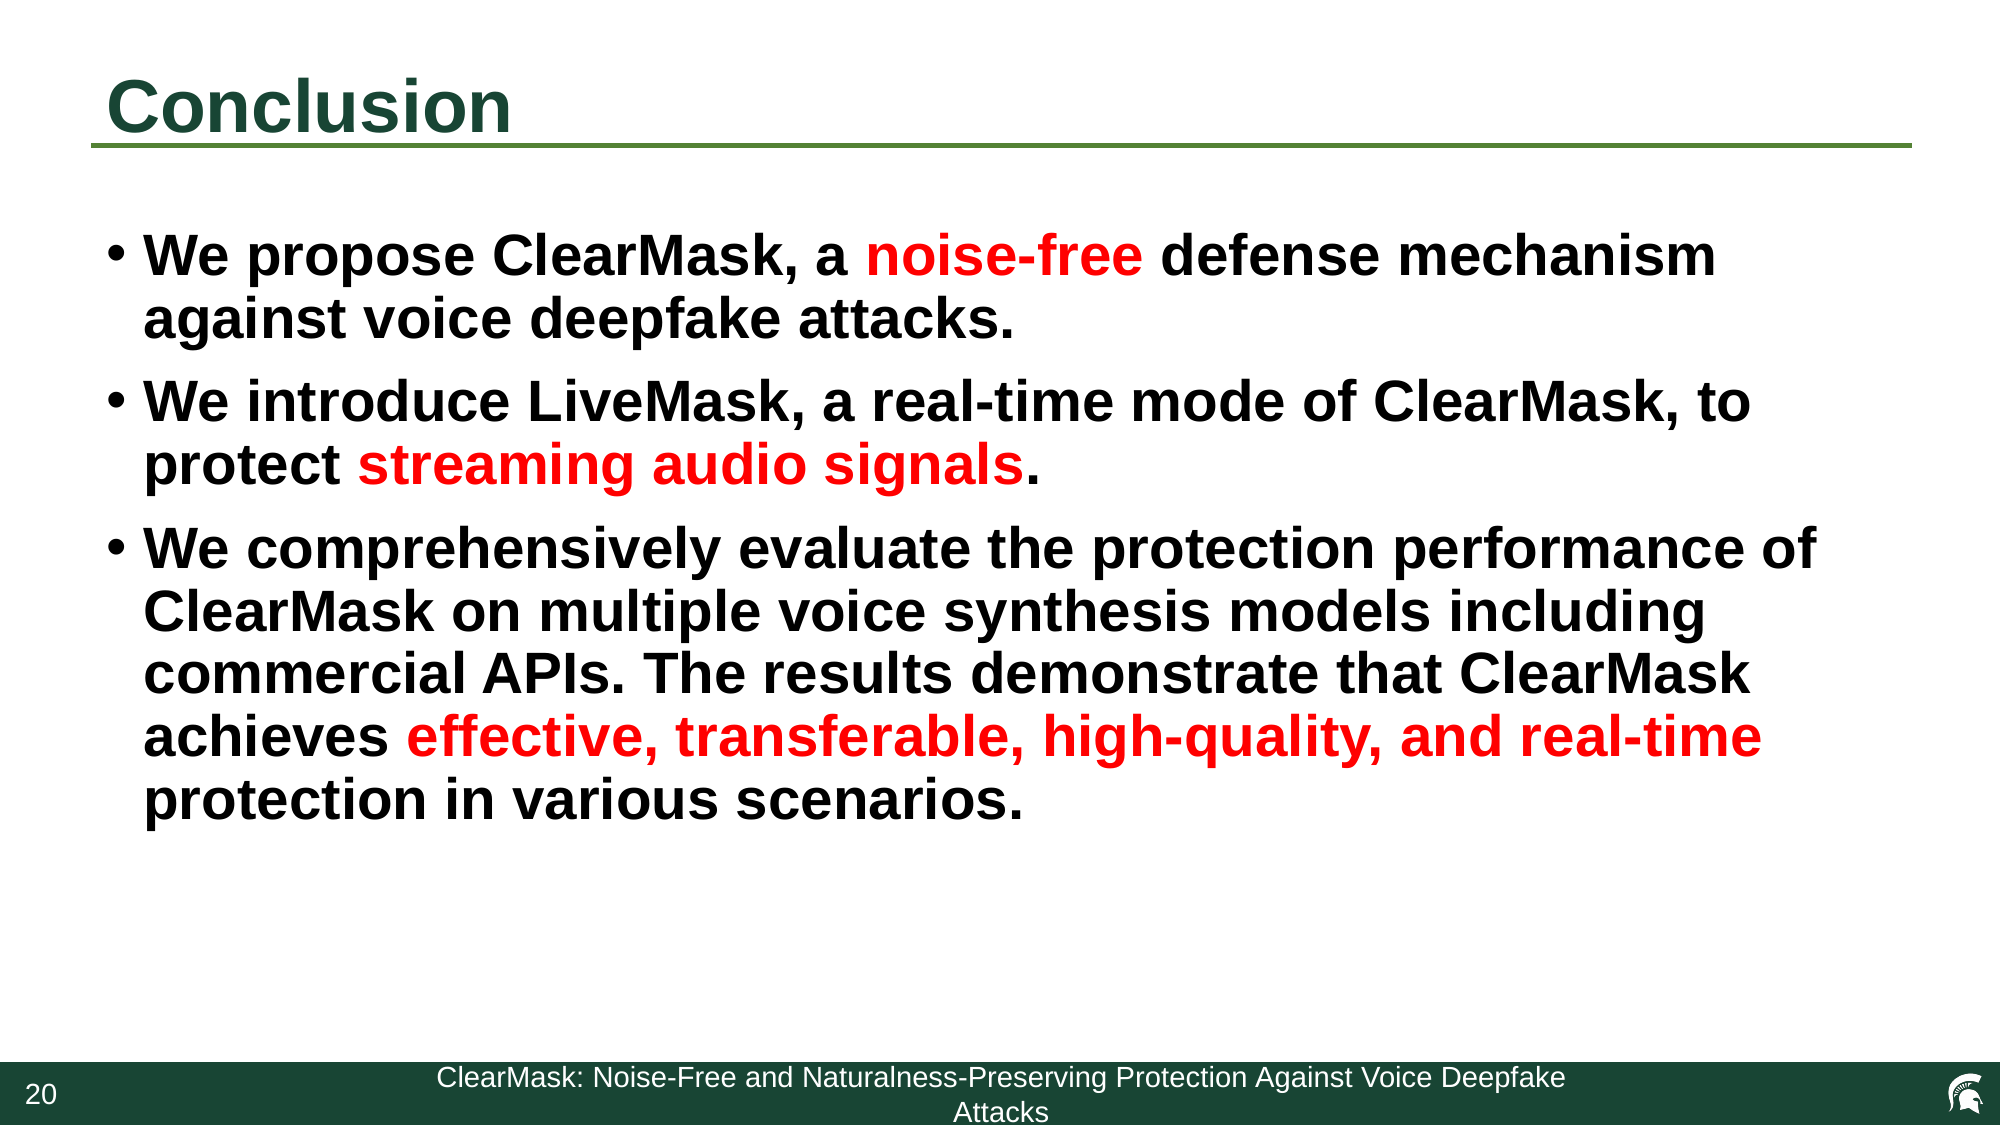

# Conclusion
We propose ClearMask, a noise-free defense mechanism against voice deepfake attacks.
We introduce LiveMask, a real-time mode of ClearMask, to protect streaming audio signals.
We comprehensively evaluate the protection performance of ClearMask on multiple voice synthesis models including commercial APIs. The results demonstrate that ClearMask achieves effective, transferable, high-quality, and real-time protection in various scenarios.
20
ClearMask: Noise-Free and Naturalness-Preserving Protection Against Voice Deepfake Attacks